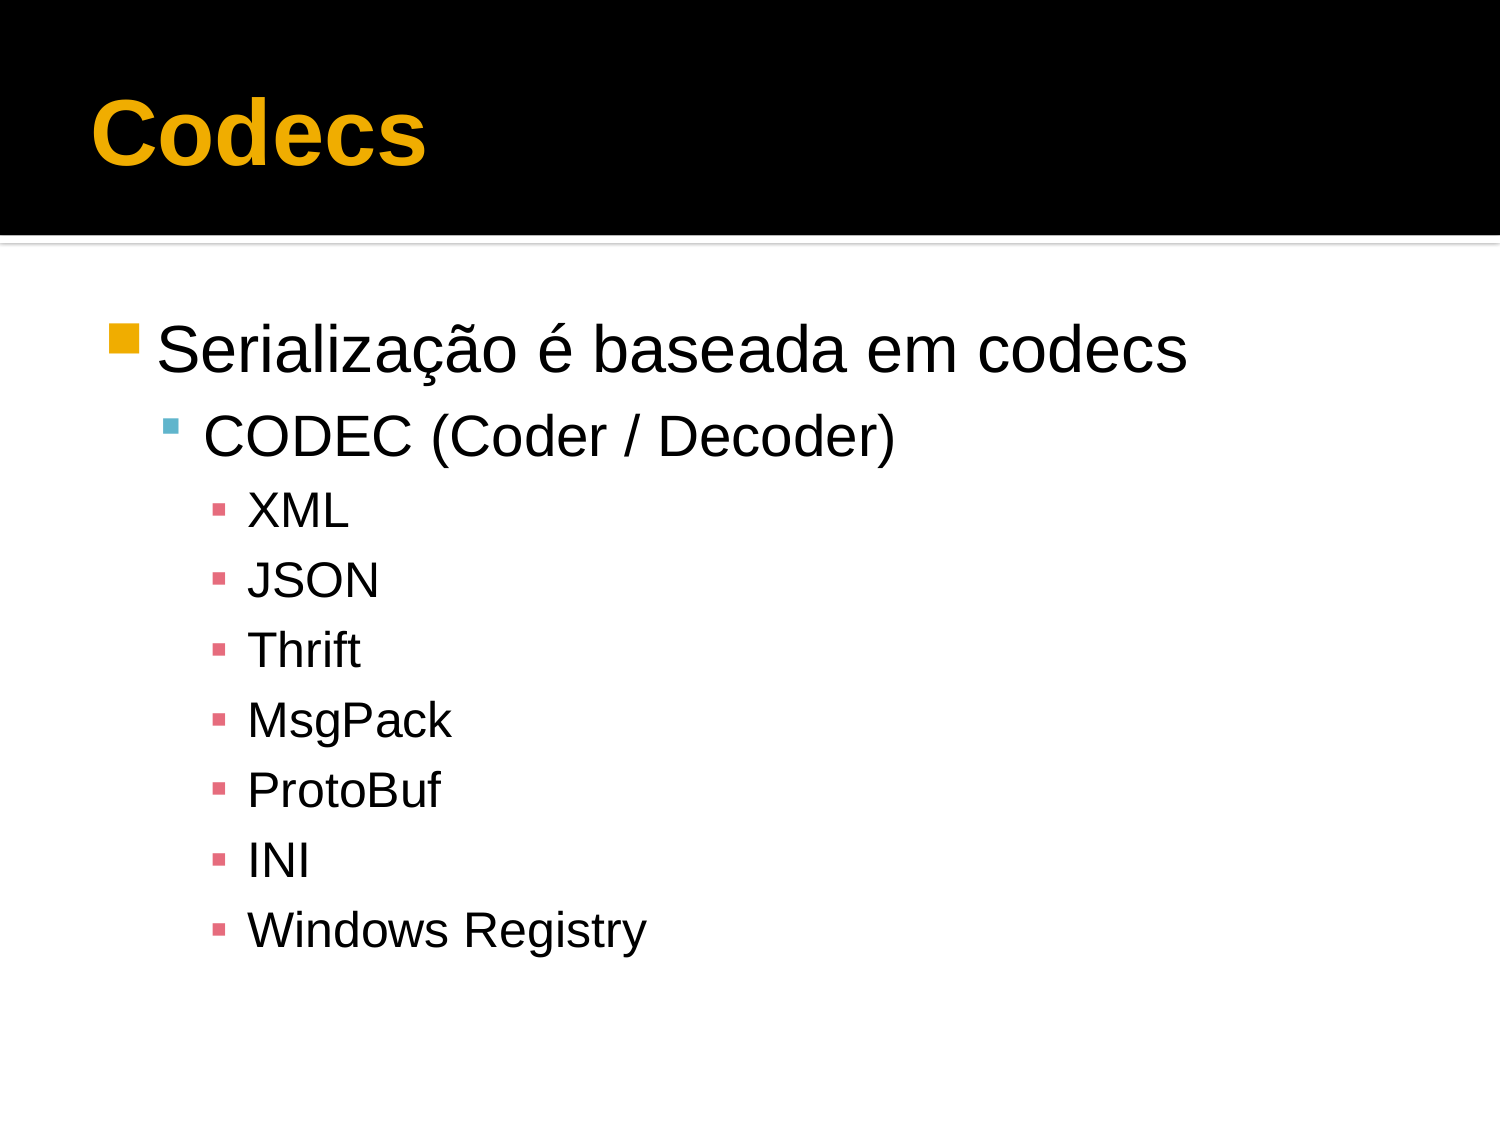

# Codecs
Serialização é baseada em codecs
CODEC (Coder / Decoder)
XML
JSON
Thrift
MsgPack
ProtoBuf
INI
Windows Registry